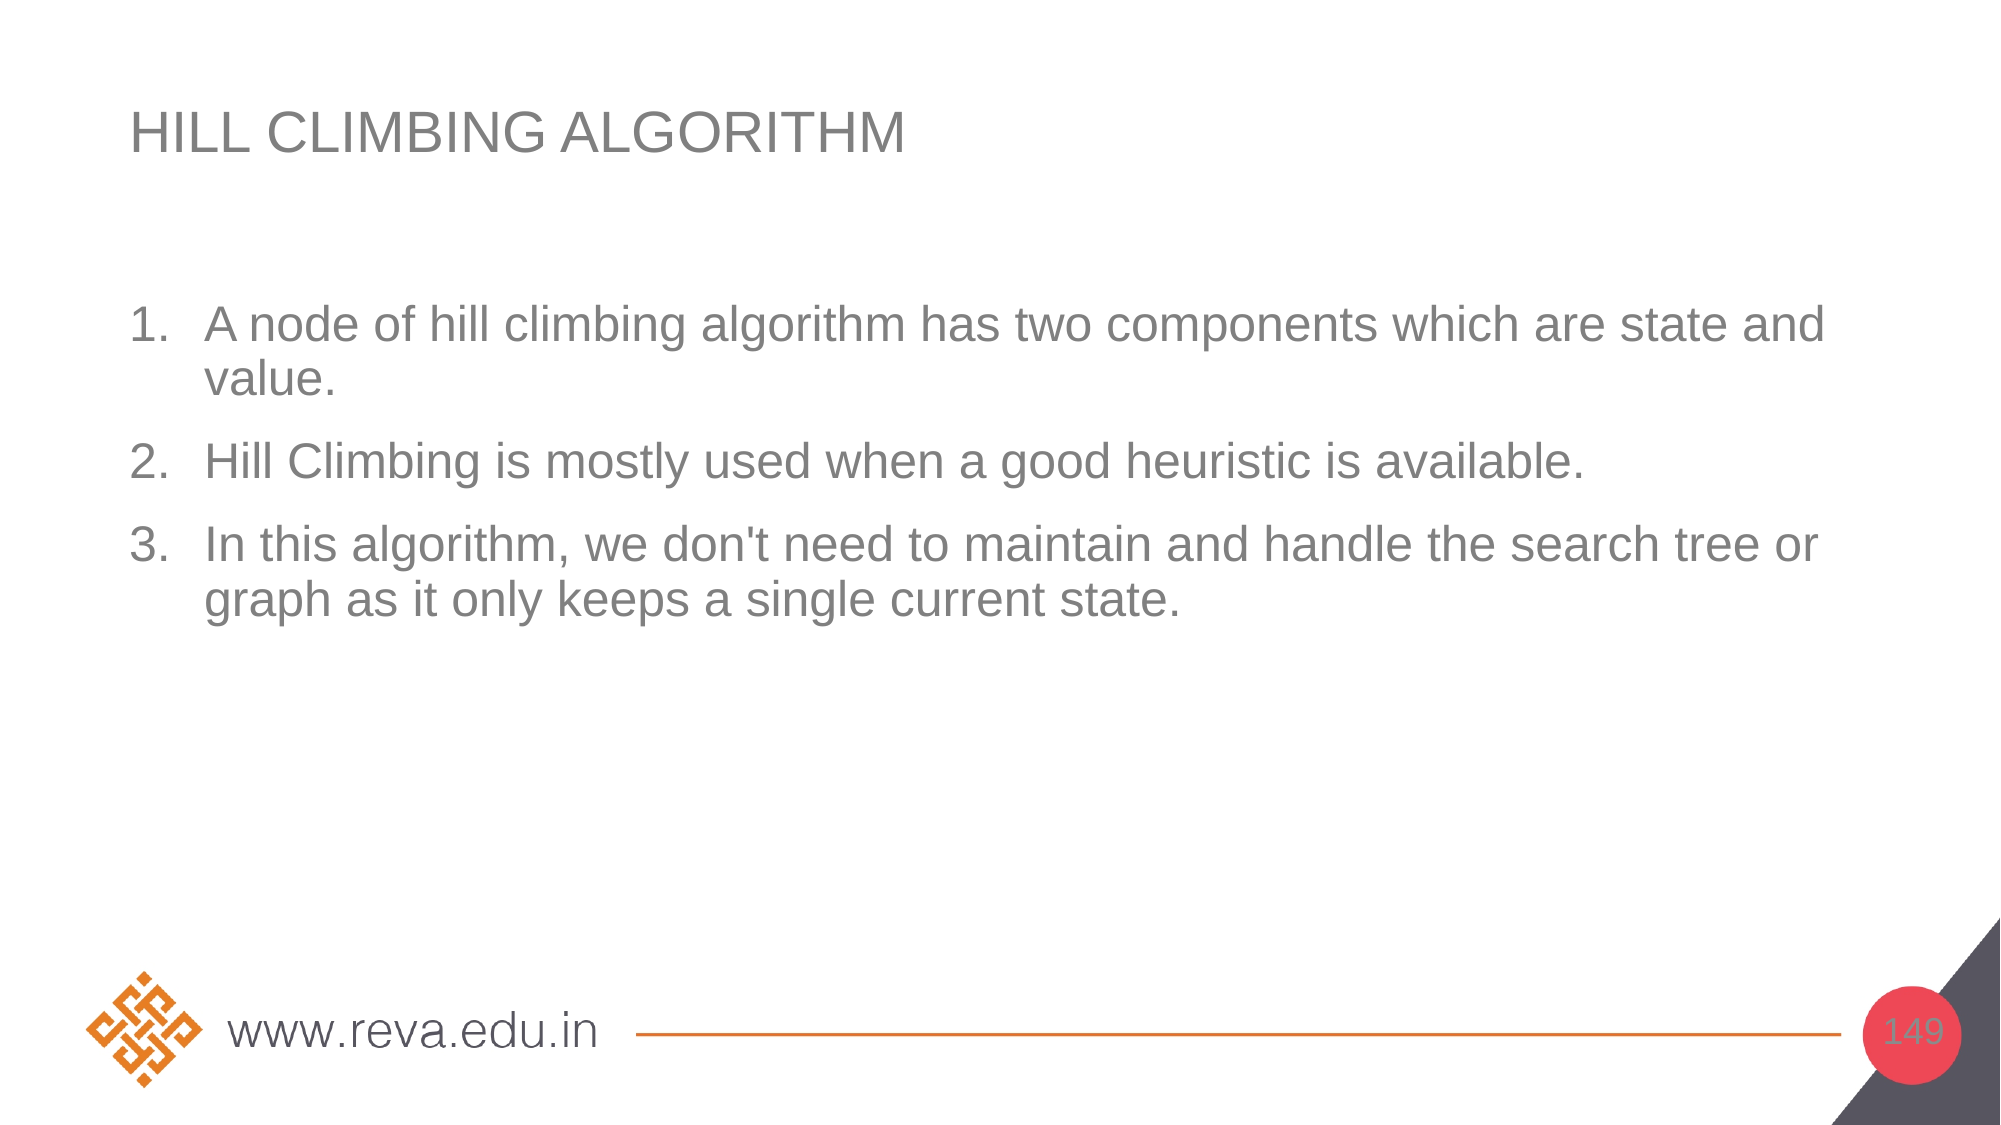

# Hill Climbing Algorithm
A node of hill climbing algorithm has two components which are state and value.
Hill Climbing is mostly used when a good heuristic is available.
In this algorithm, we don't need to maintain and handle the search tree or graph as it only keeps a single current state.
149